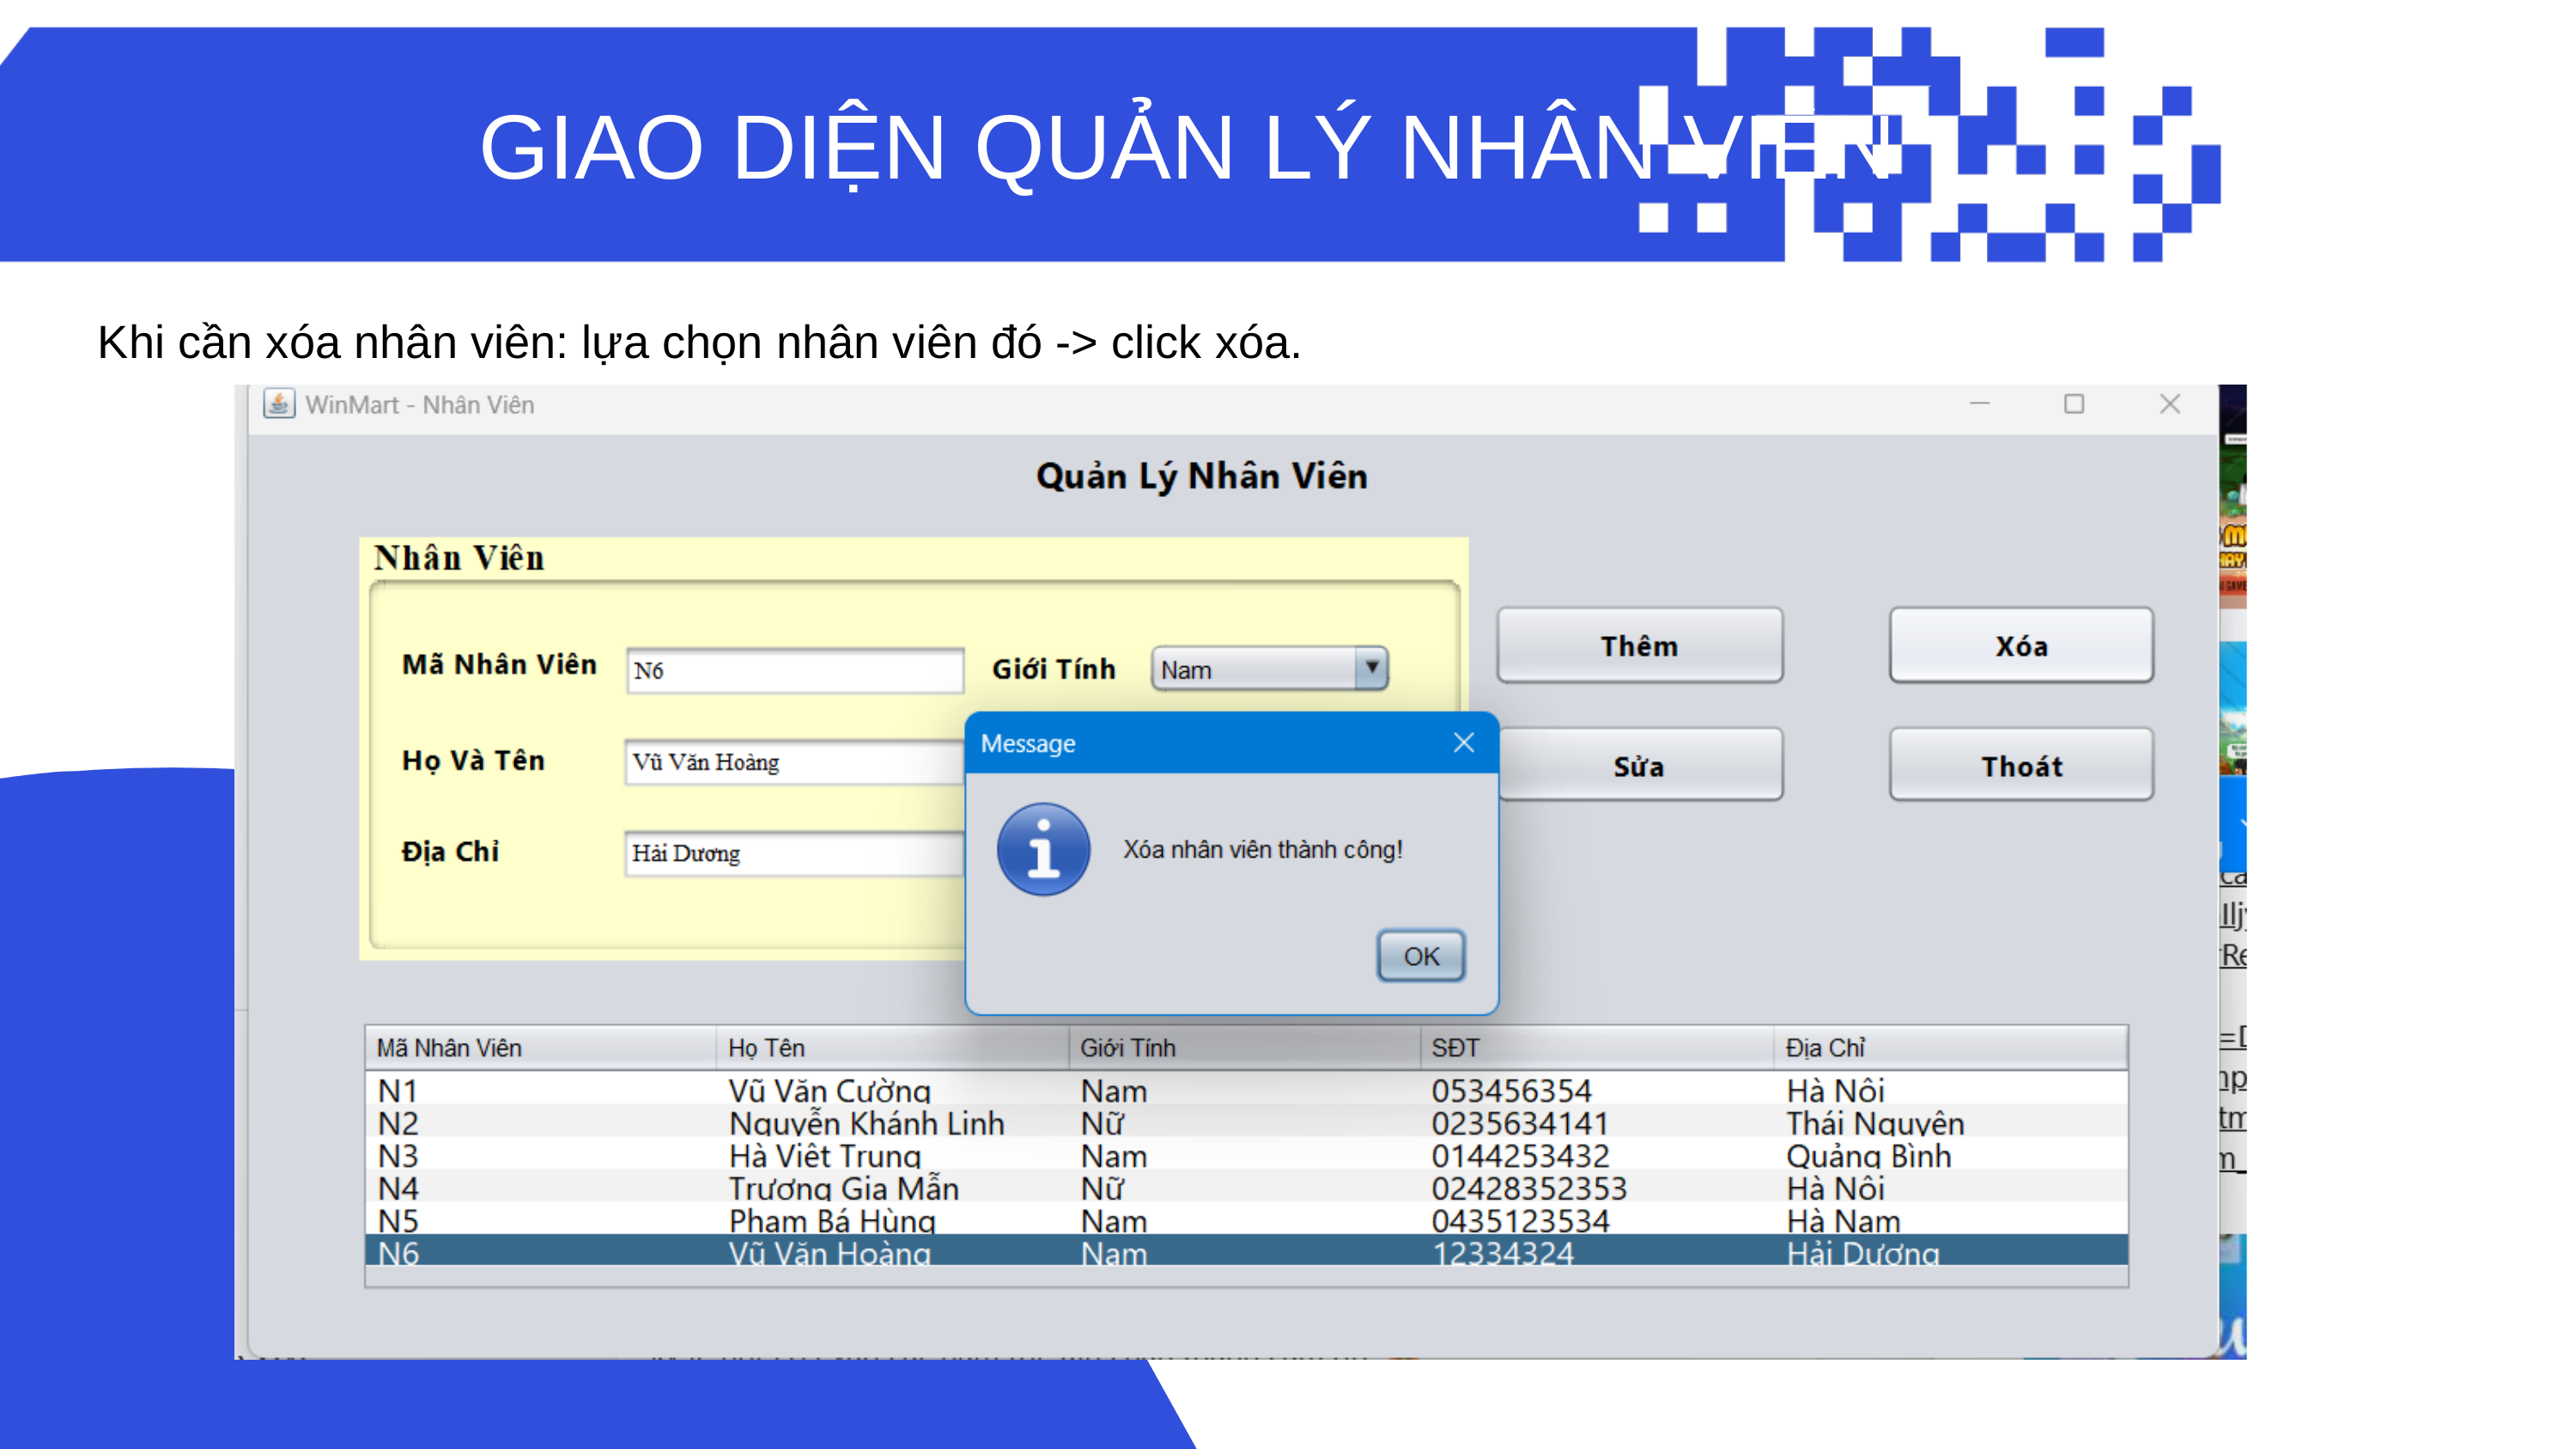

GIAO DIỆN QUẢN LÝ NHÂN VIÊN
Khi cần xóa nhân viên: lựa chọn nhân viên đó -> click xóa.